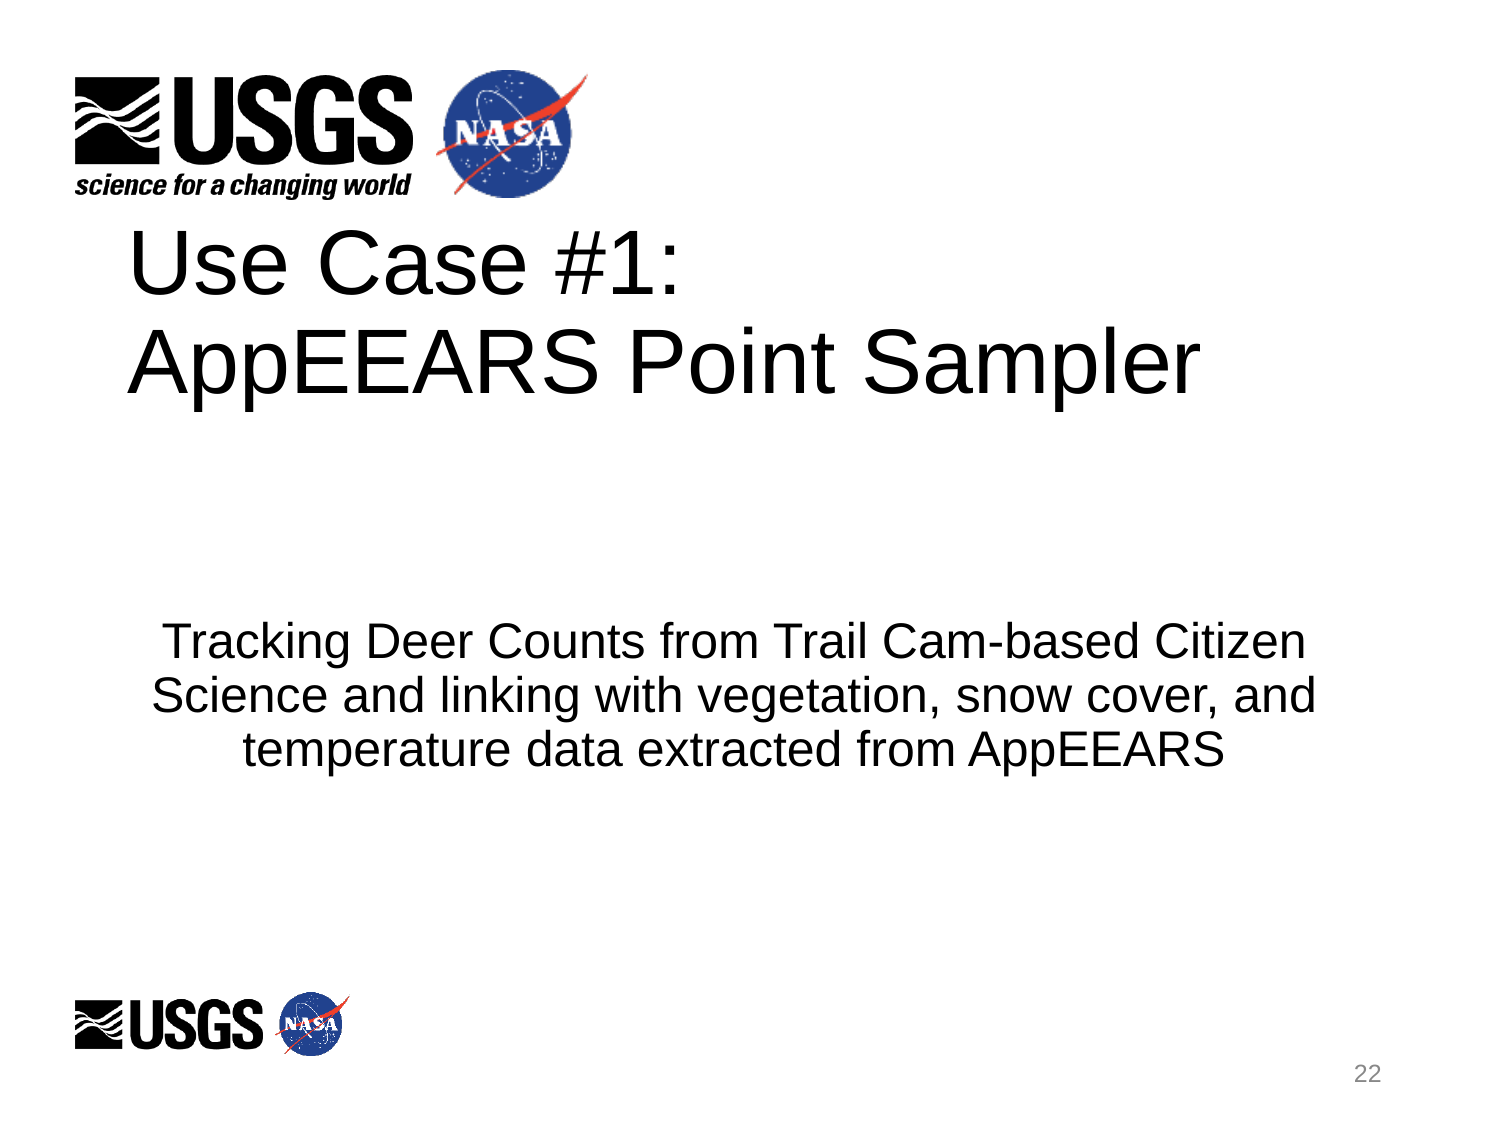

# Use Case #1: AppEEARS Point Sampler
Tracking Deer Counts from Trail Cam-based Citizen Science and linking with vegetation, snow cover, and temperature data extracted from AppEEARS
22